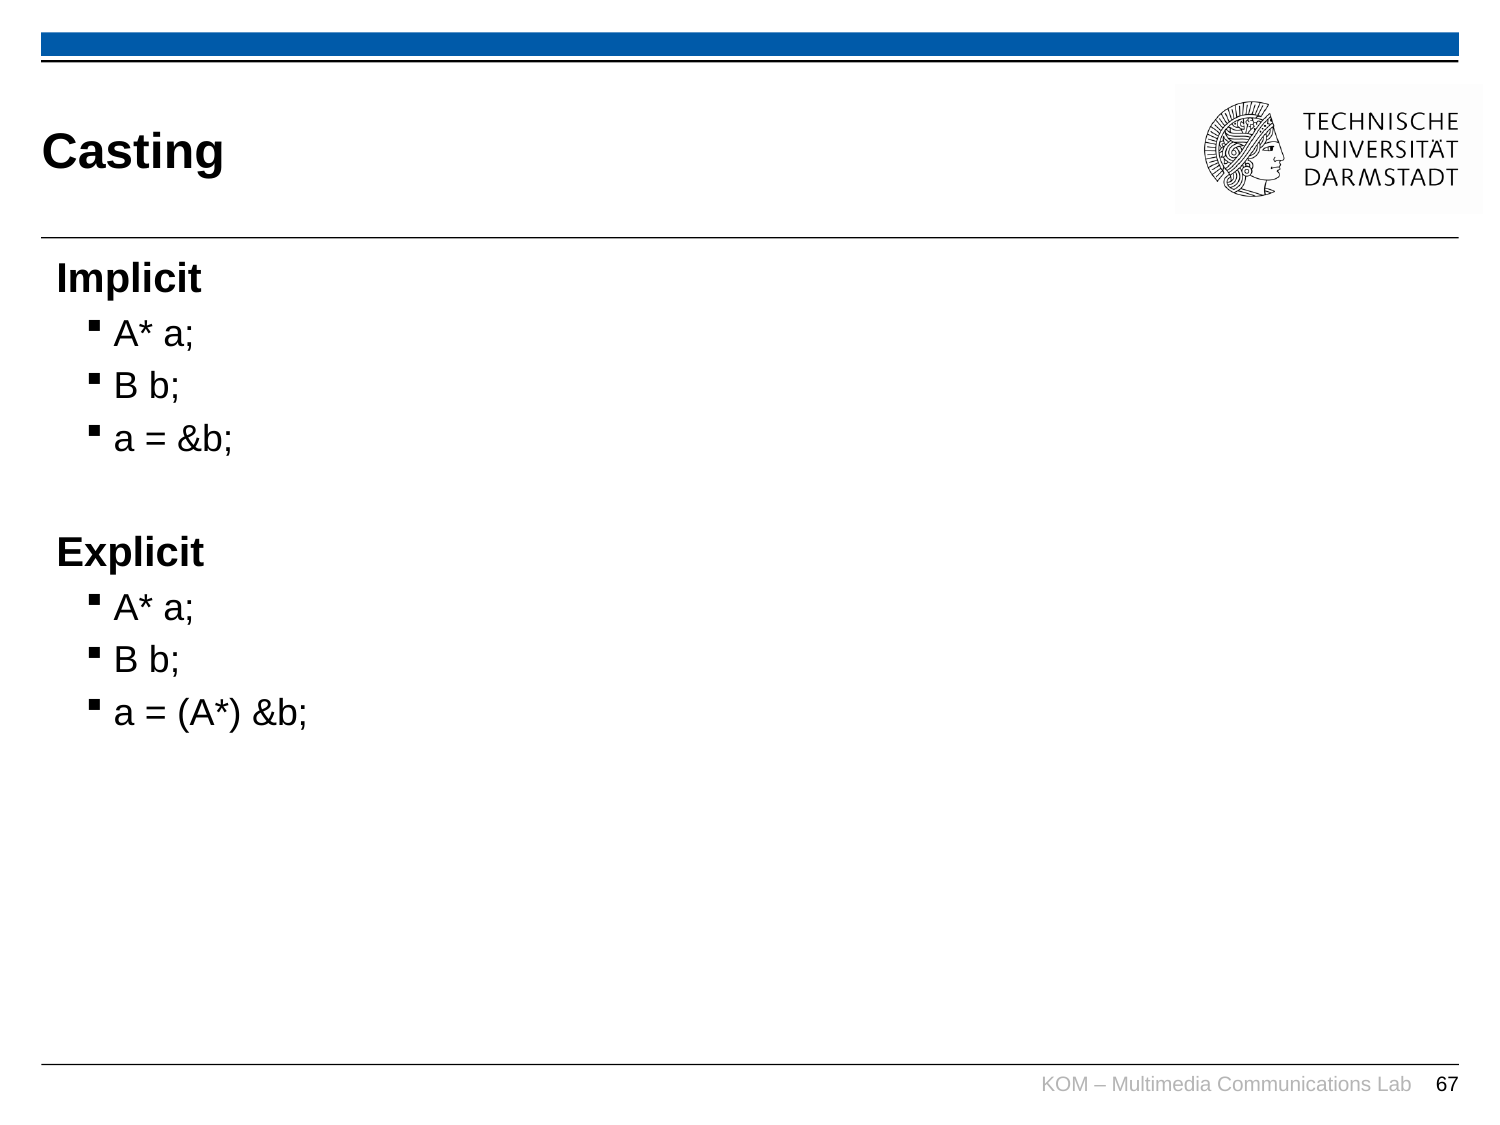

# Casting
Implicit
A* a;
B b;
a = &b;

Explicit
A* a;
B b;
a = (A*) &b;